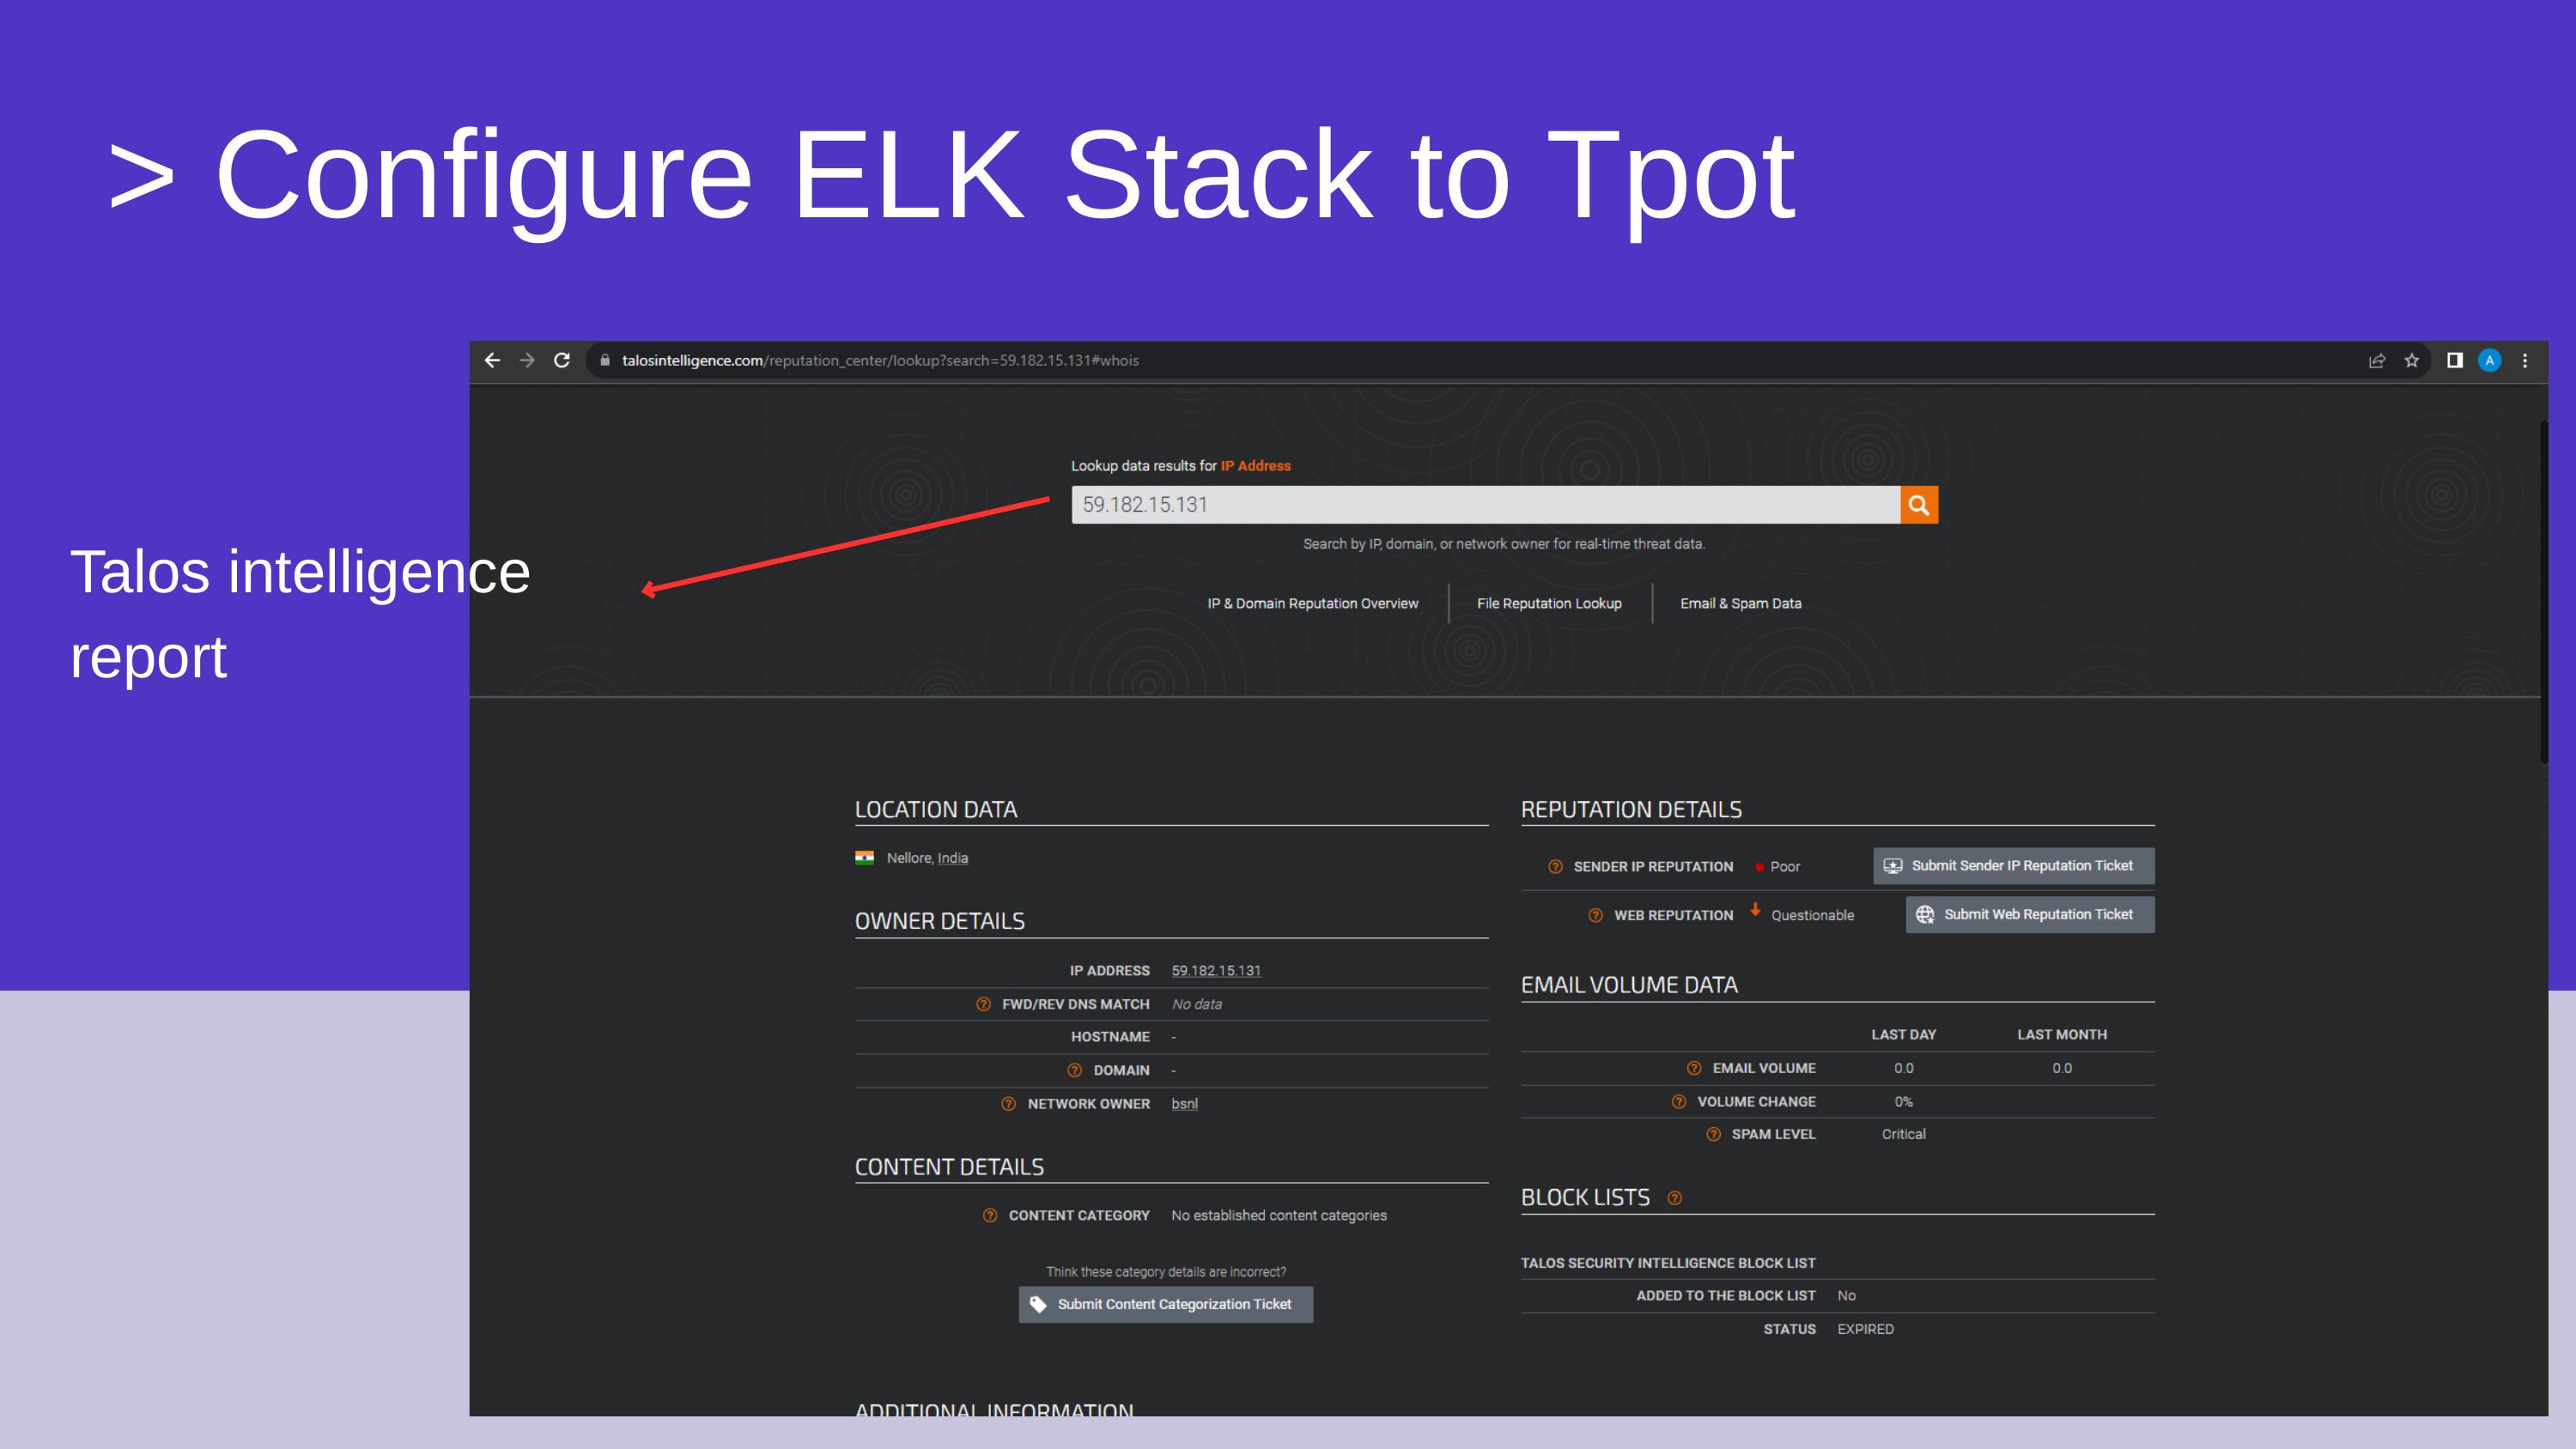

> Configure ELK Stack to Tpot

Talos intelligence report